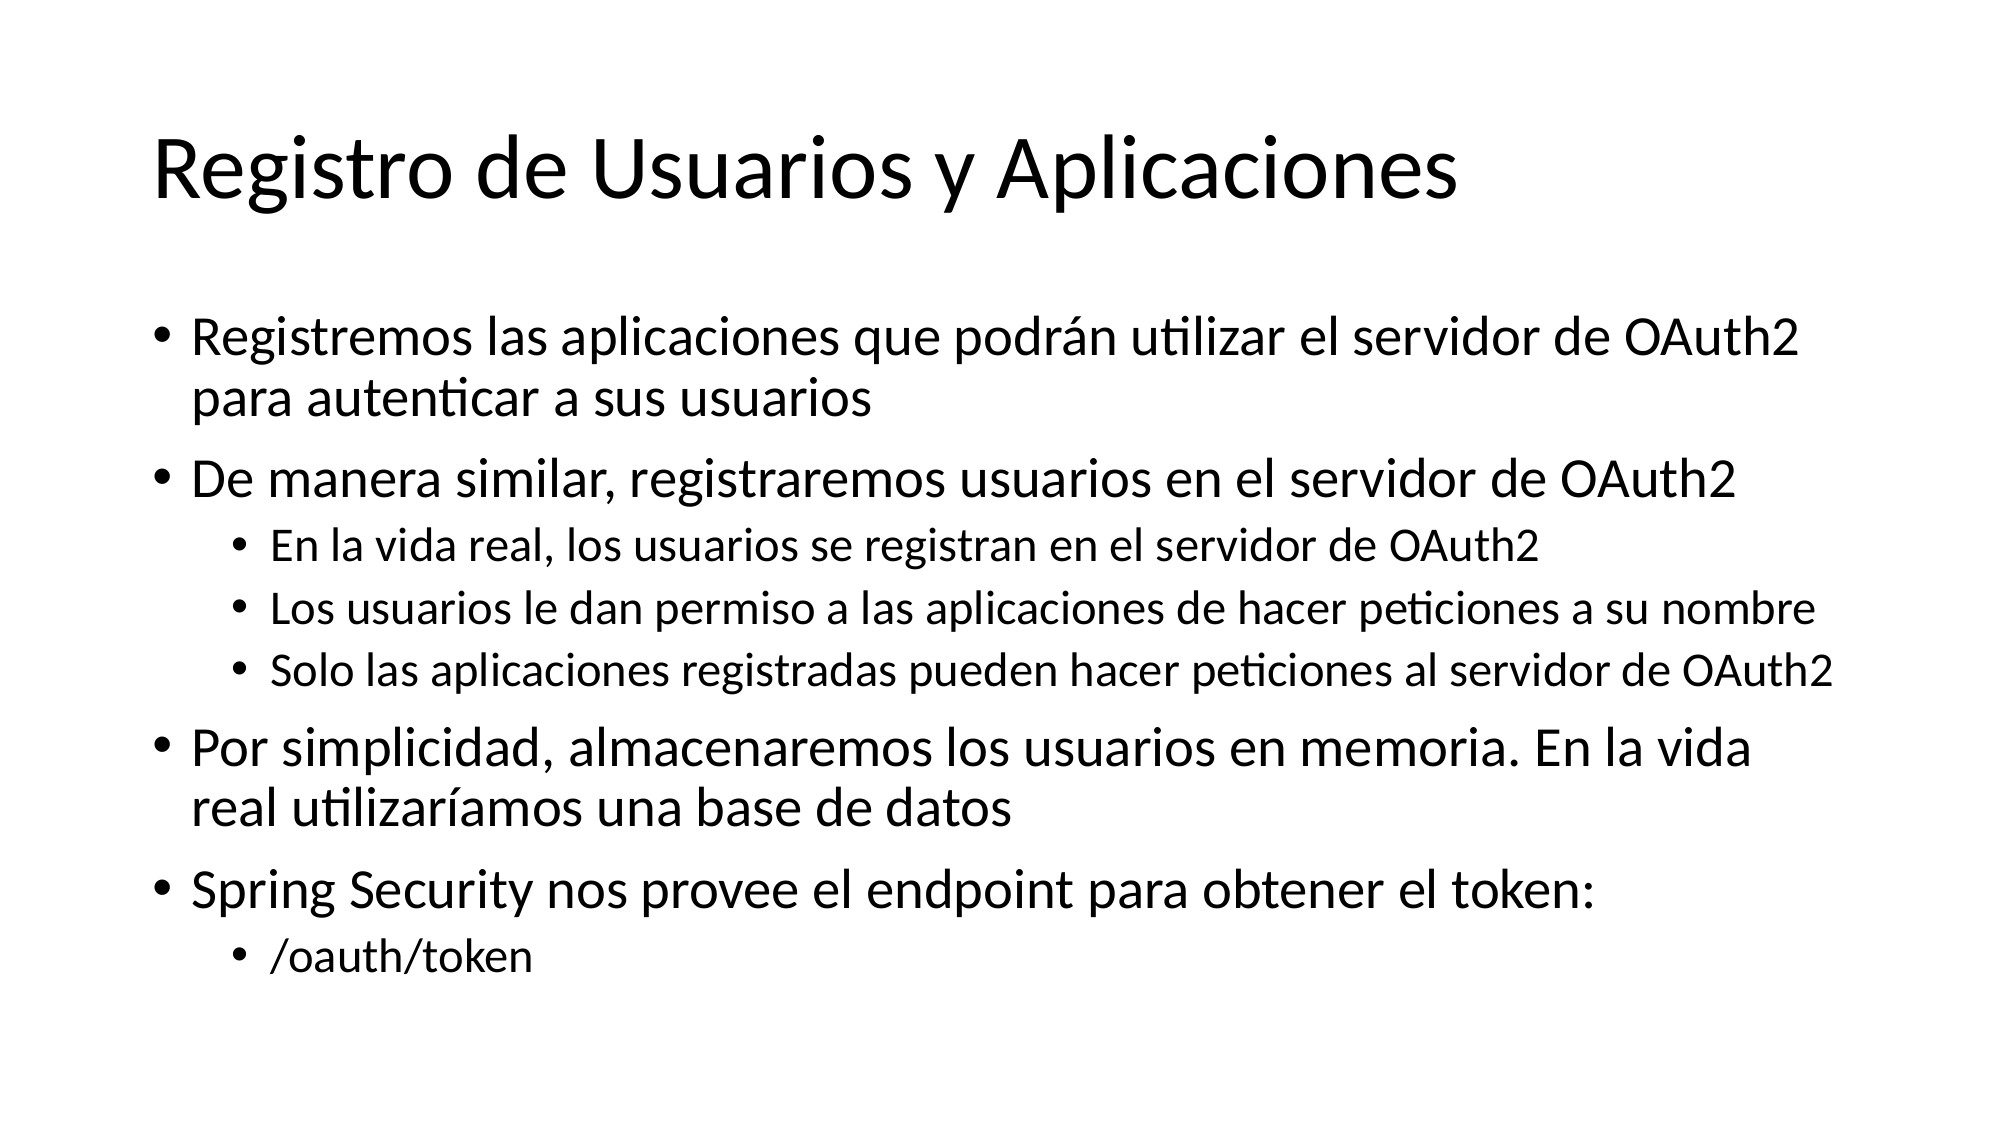

# Registro de Usuarios y Aplicaciones
Registremos las aplicaciones que podrán utilizar el servidor de OAuth2 para autenticar a sus usuarios
De manera similar, registraremos usuarios en el servidor de OAuth2
En la vida real, los usuarios se registran en el servidor de OAuth2
Los usuarios le dan permiso a las aplicaciones de hacer peticiones a su nombre
Solo las aplicaciones registradas pueden hacer peticiones al servidor de OAuth2
Por simplicidad, almacenaremos los usuarios en memoria. En la vida real utilizaríamos una base de datos
Spring Security nos provee el endpoint para obtener el token:
/oauth/token